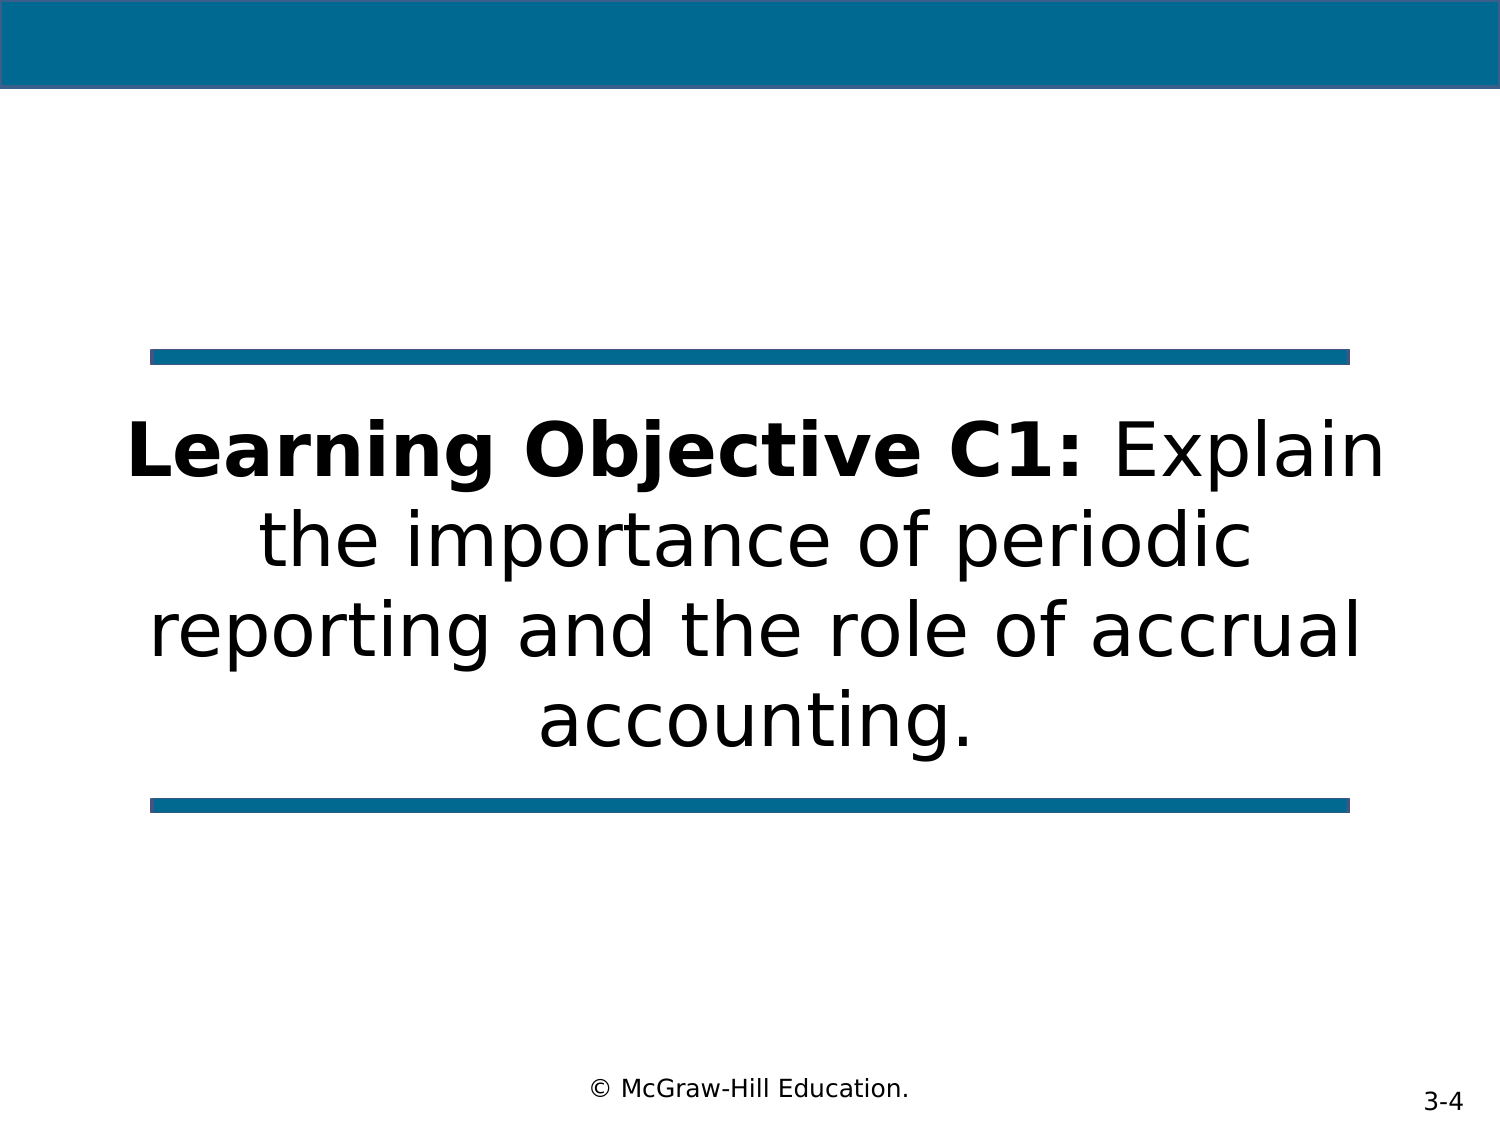

# Learning Objective C1: Explain the importance of periodic reporting and the role of accrual accounting.